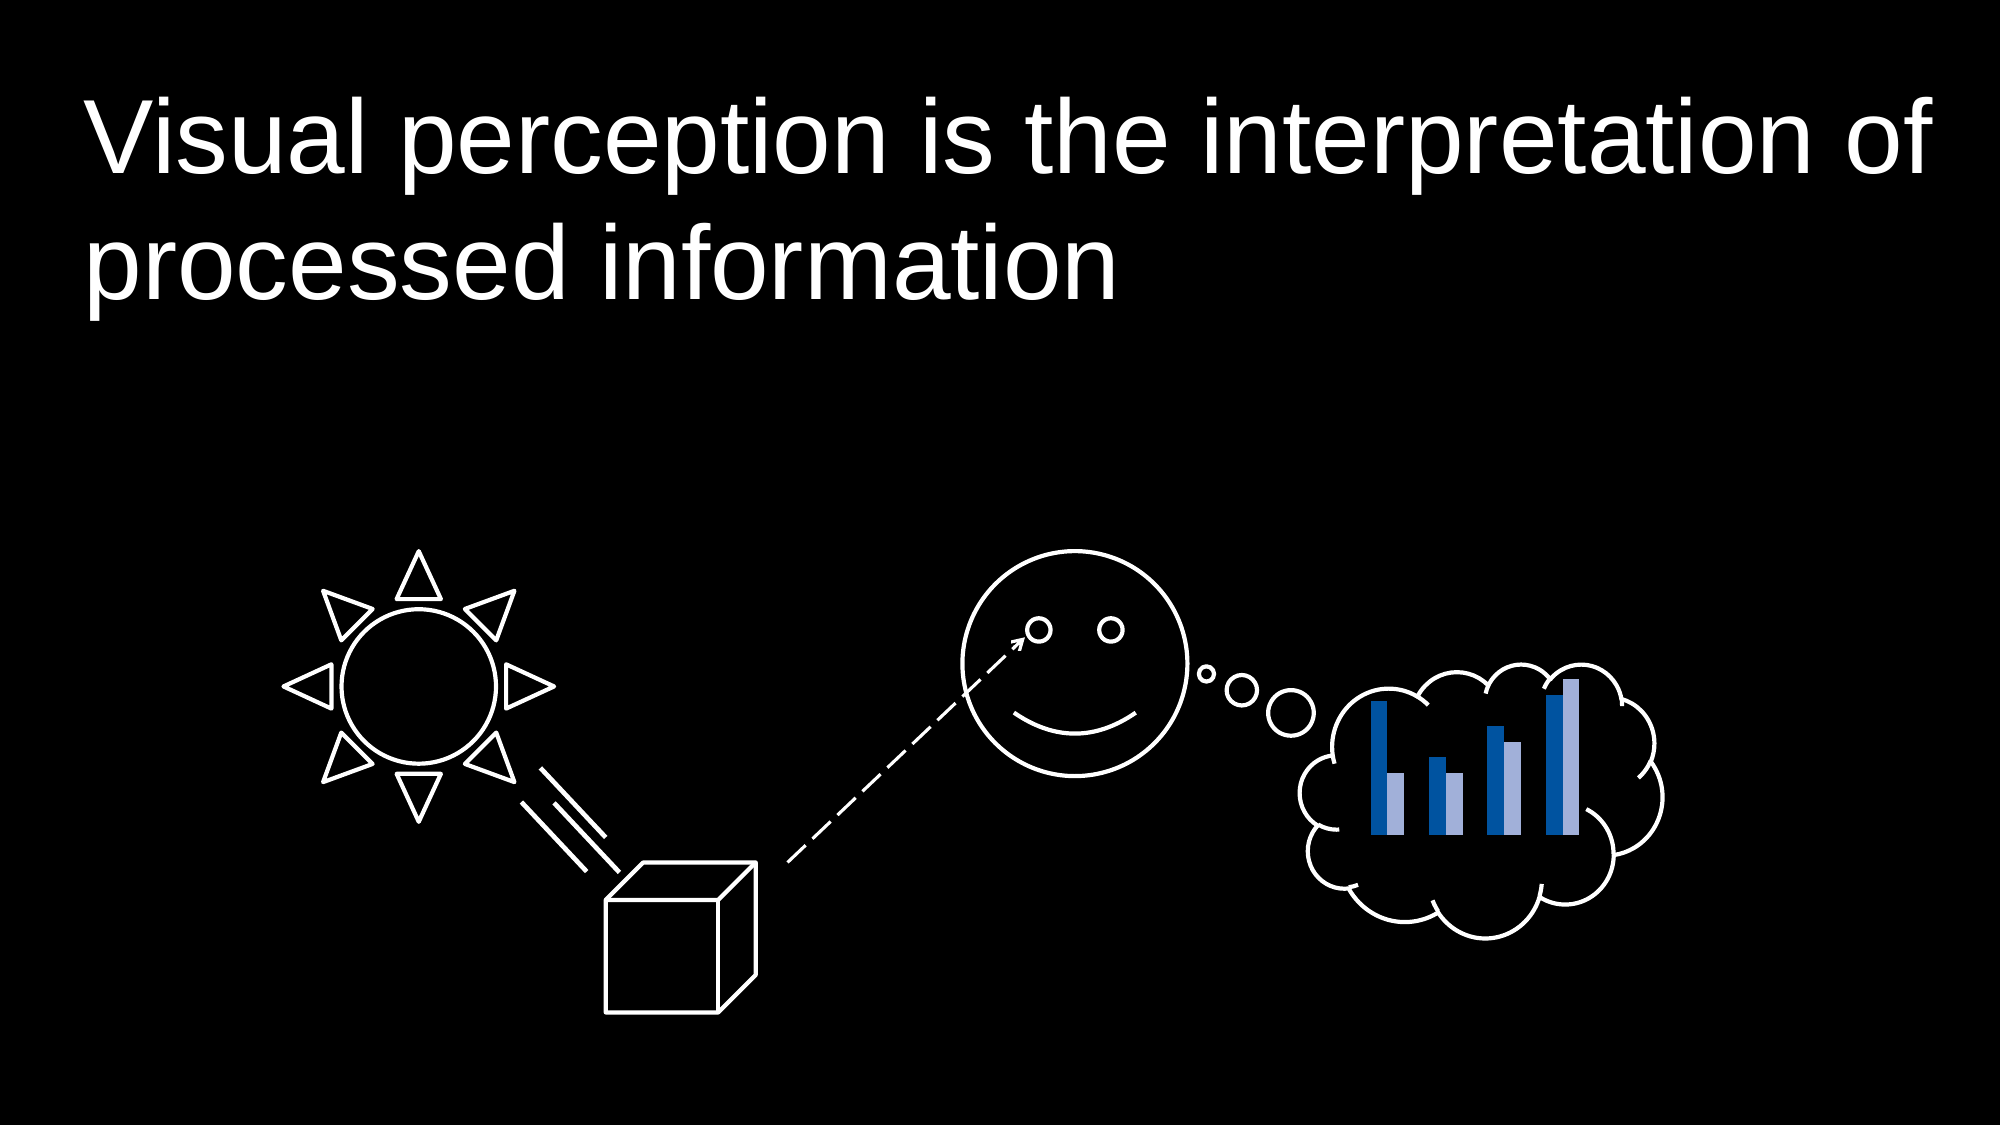

Visual perception is the interpretation of processed information

### Chart

| Category | Series 1 | Series 3 |
|---|---|---|
| Category 1 | 4.3 | 2.0 |
| Category 2 | 2.5 | 2.0 |
| Category 3 | 3.5 | 3.0 |
| Category 4 | 4.5 | 5.0 |